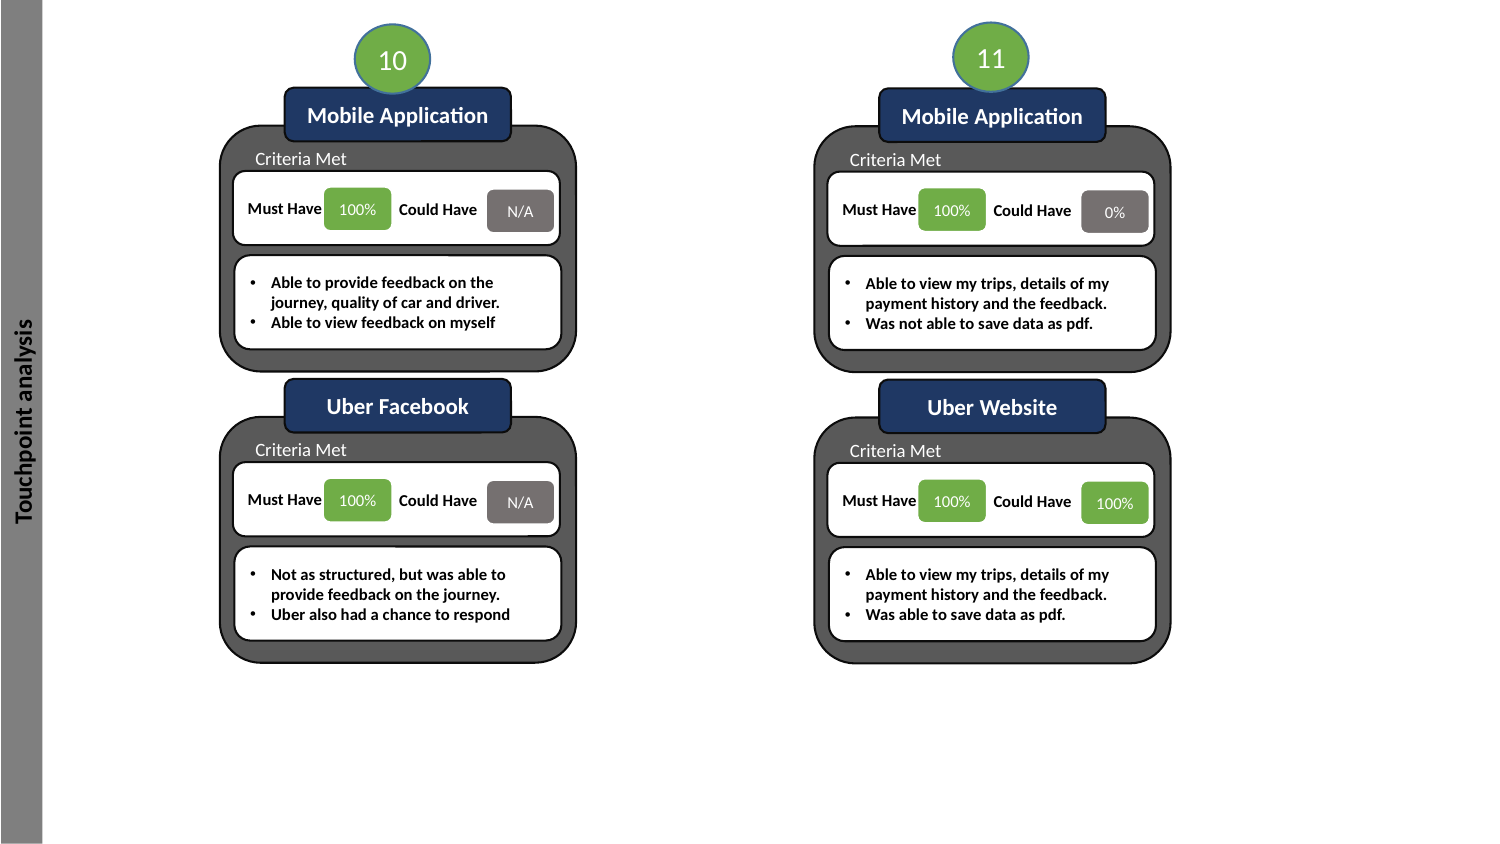

11
10
Mobile Application
Mobile Application

Criteria Met
Criteria Met
Must Have
Must Have
100%
100%
N/A
0%
Could Have
Could Have
Able to provide feedback on the journey, quality of car and driver.
Able to view feedback on myself
Able to view my trips, details of my payment history and the feedback.
Was not able to save data as pdf.
Uber Facebook
Uber Website
Touchpoint analysis

Criteria Met
Criteria Met
Must Have
Must Have
100%
100%
N/A
100%
Could Have
Could Have
Not as structured, but was able to provide feedback on the journey.
Uber also had a chance to respond
Able to view my trips, details of my payment history and the feedback.
Was able to save data as pdf.